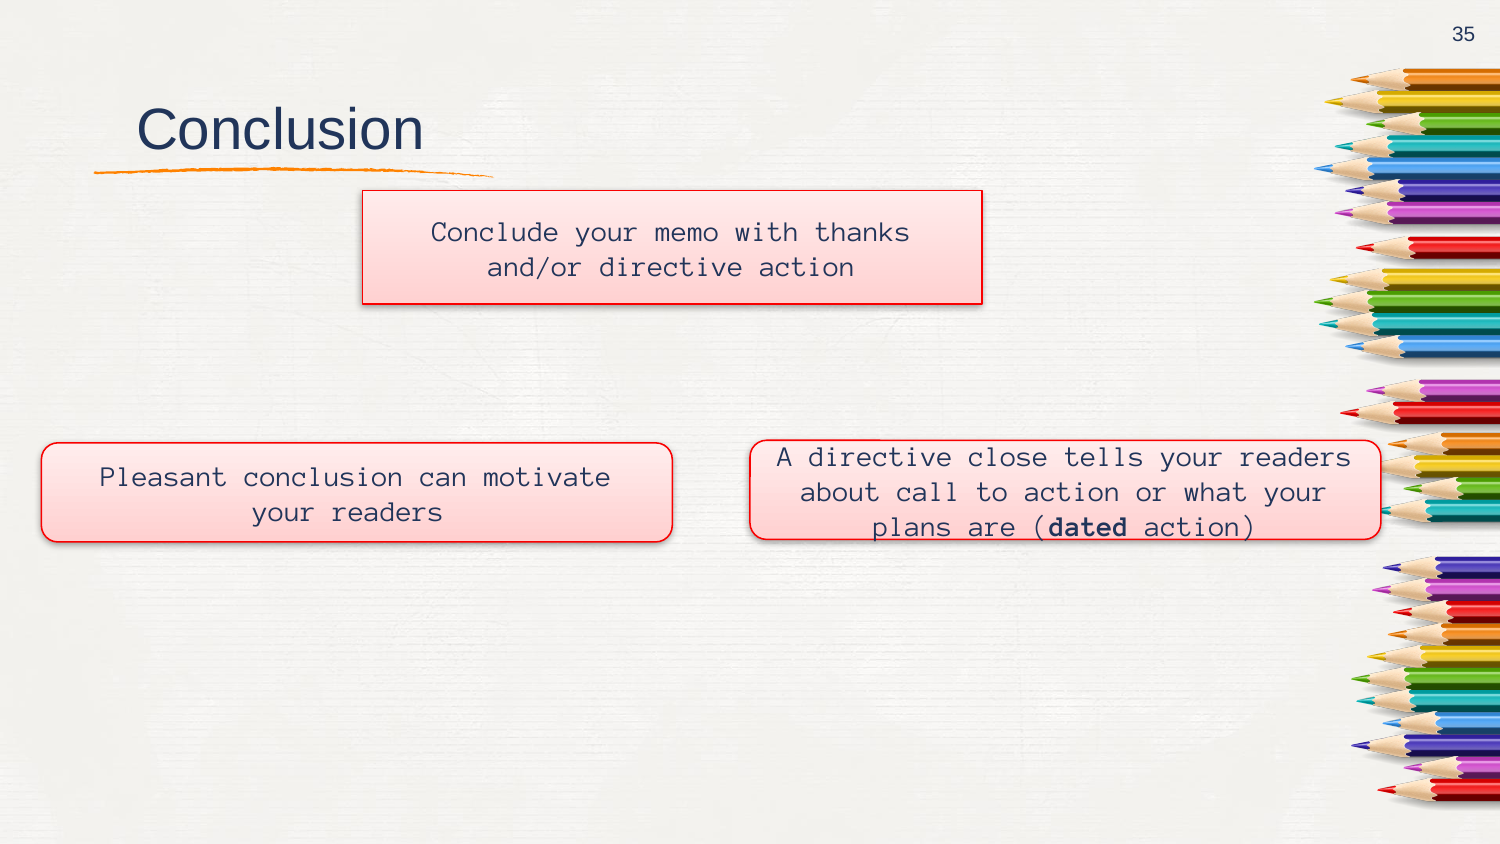

35
# Conclusion
Conclude your memo with thanks and/or directive action
A directive close tells your readers about call to action or what your plans are (dated action)
Pleasant conclusion can motivate your readers